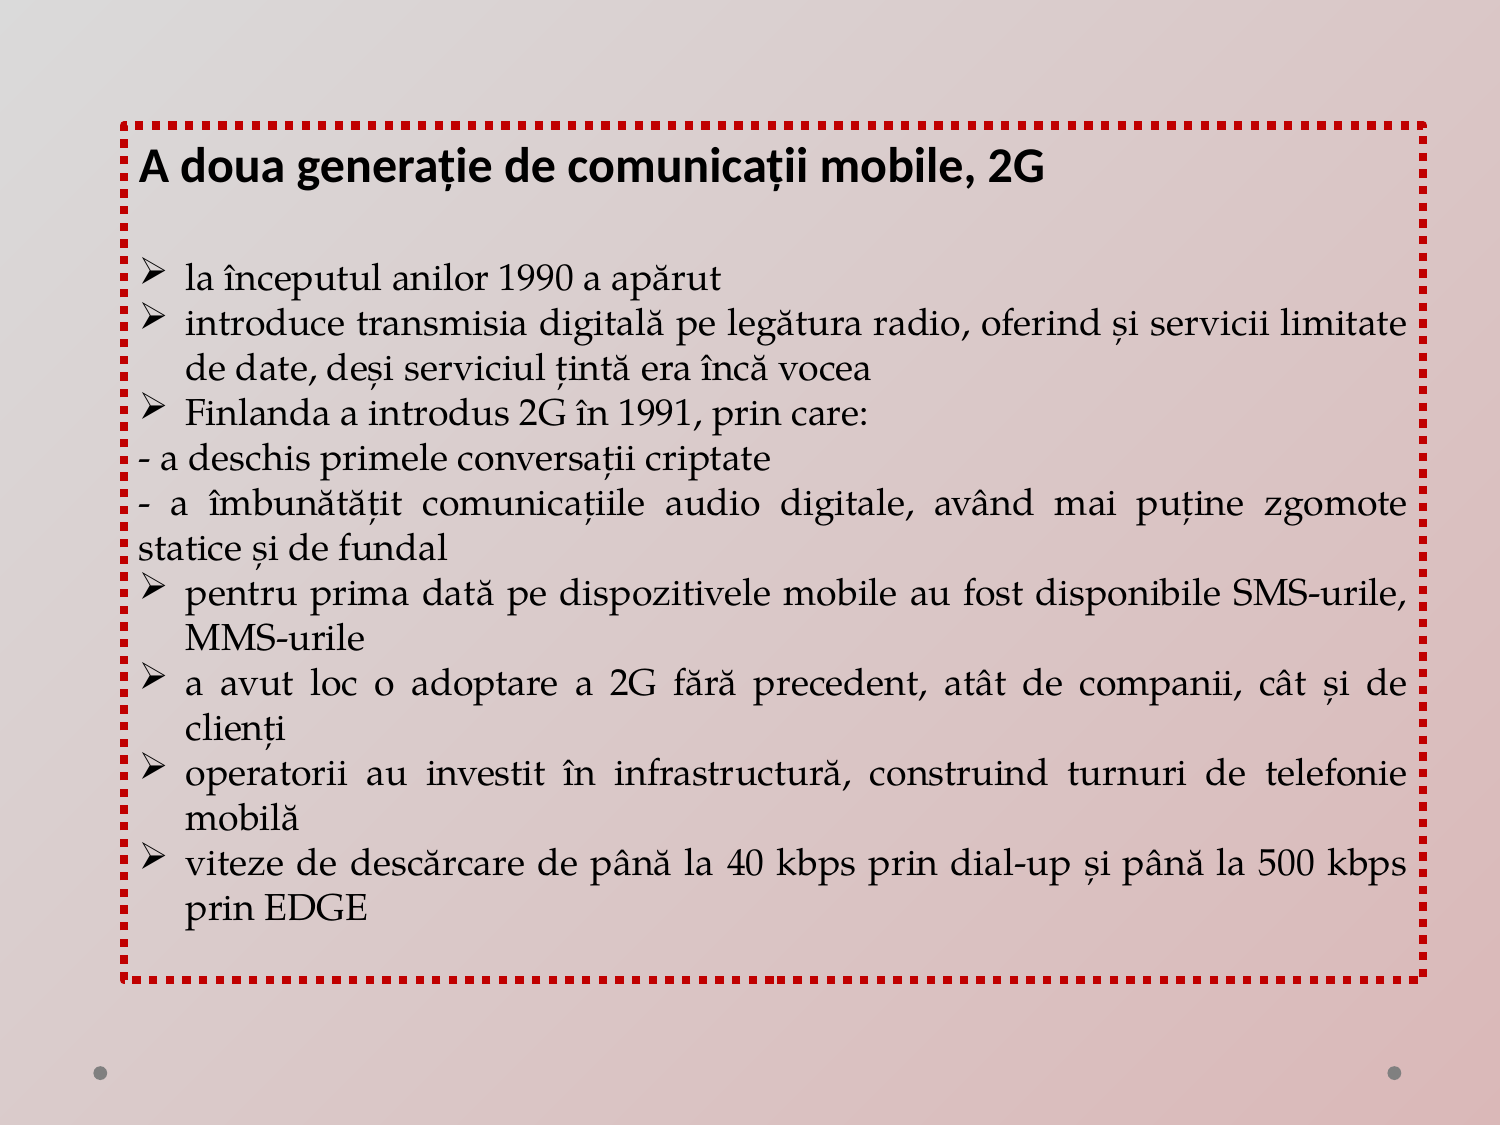

A doua generație de comunicații mobile, 2G

la începutul anilor 1990 a apărut
introduce transmisia digitală pe legătura radio, oferind și servicii limitate de date, deși serviciul țintă era încă vocea
Finlanda a introdus 2G în 1991, prin care:
- a deschis primele conversații criptate
- a îmbunătățit comunicațiile audio digitale, având mai puține zgomote statice și de fundal
pentru prima dată pe dispozitivele mobile au fost disponibile SMS-urile, MMS-urile
a avut loc o adoptare a 2G fără precedent, atât de companii, cât și de clienți
operatorii au investit în infrastructură, construind turnuri de telefonie mobilă
viteze de descărcare de până la 40 kbps prin dial-up și până la 500 kbps prin EDGE